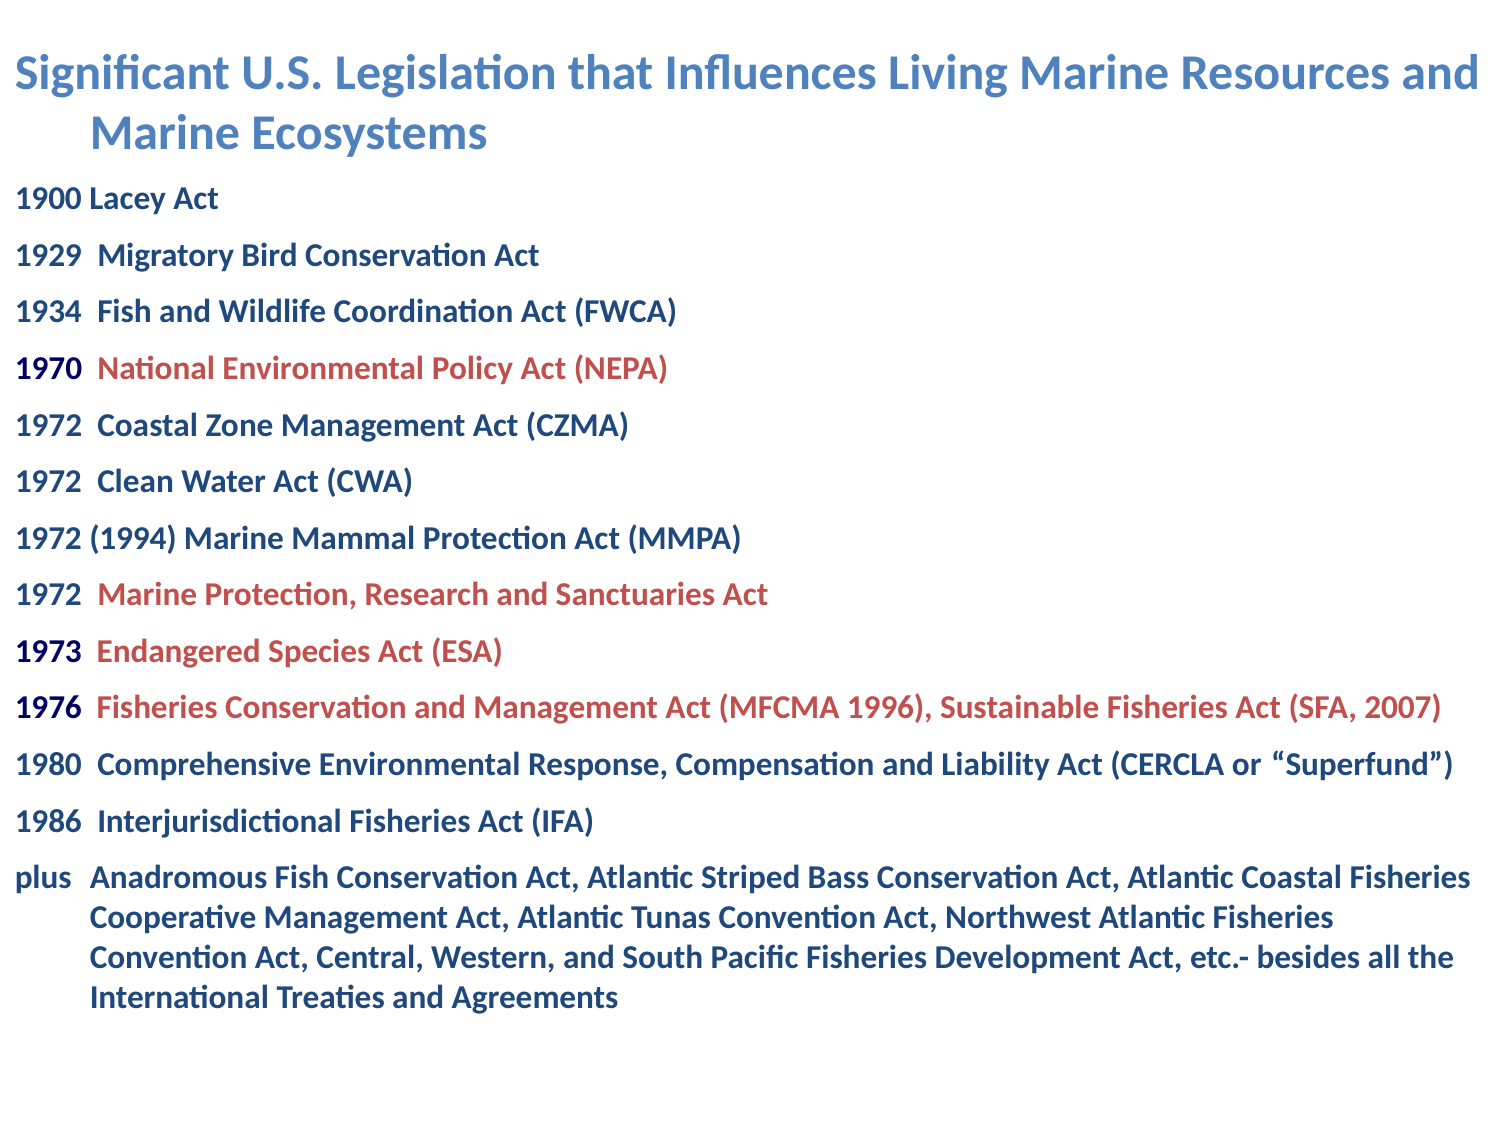

Significant U.S. Legislation that Influences Living Marine Resources and Marine Ecosystems
1900 Lacey Act
1929	 Migratory Bird Conservation Act
1934	 Fish and Wildlife Coordination Act (FWCA)
 National Environmental Policy Act (NEPA)
 Coastal Zone Management Act (CZMA)
1972	 Clean Water Act (CWA)
1972 (1994) Marine Mammal Protection Act (MMPA)
1972	 Marine Protection, Research and Sanctuaries Act
1973  Endangered Species Act (ESA)
1976  Fisheries Conservation and Management Act (MFCMA 1996), Sustainable Fisheries Act (SFA, 2007)
1980	 Comprehensive Environmental Response, Compensation and Liability Act (CERCLA or “Superfund”)
1986	 Interjurisdictional Fisheries Act (IFA)
plus	Anadromous Fish Conservation Act, Atlantic Striped Bass Conservation Act, Atlantic Coastal Fisheries Cooperative Management Act, Atlantic Tunas Convention Act, Northwest Atlantic Fisheries Convention Act, Central, Western, and South Pacific Fisheries Development Act, etc.- besides all the International Treaties and Agreements